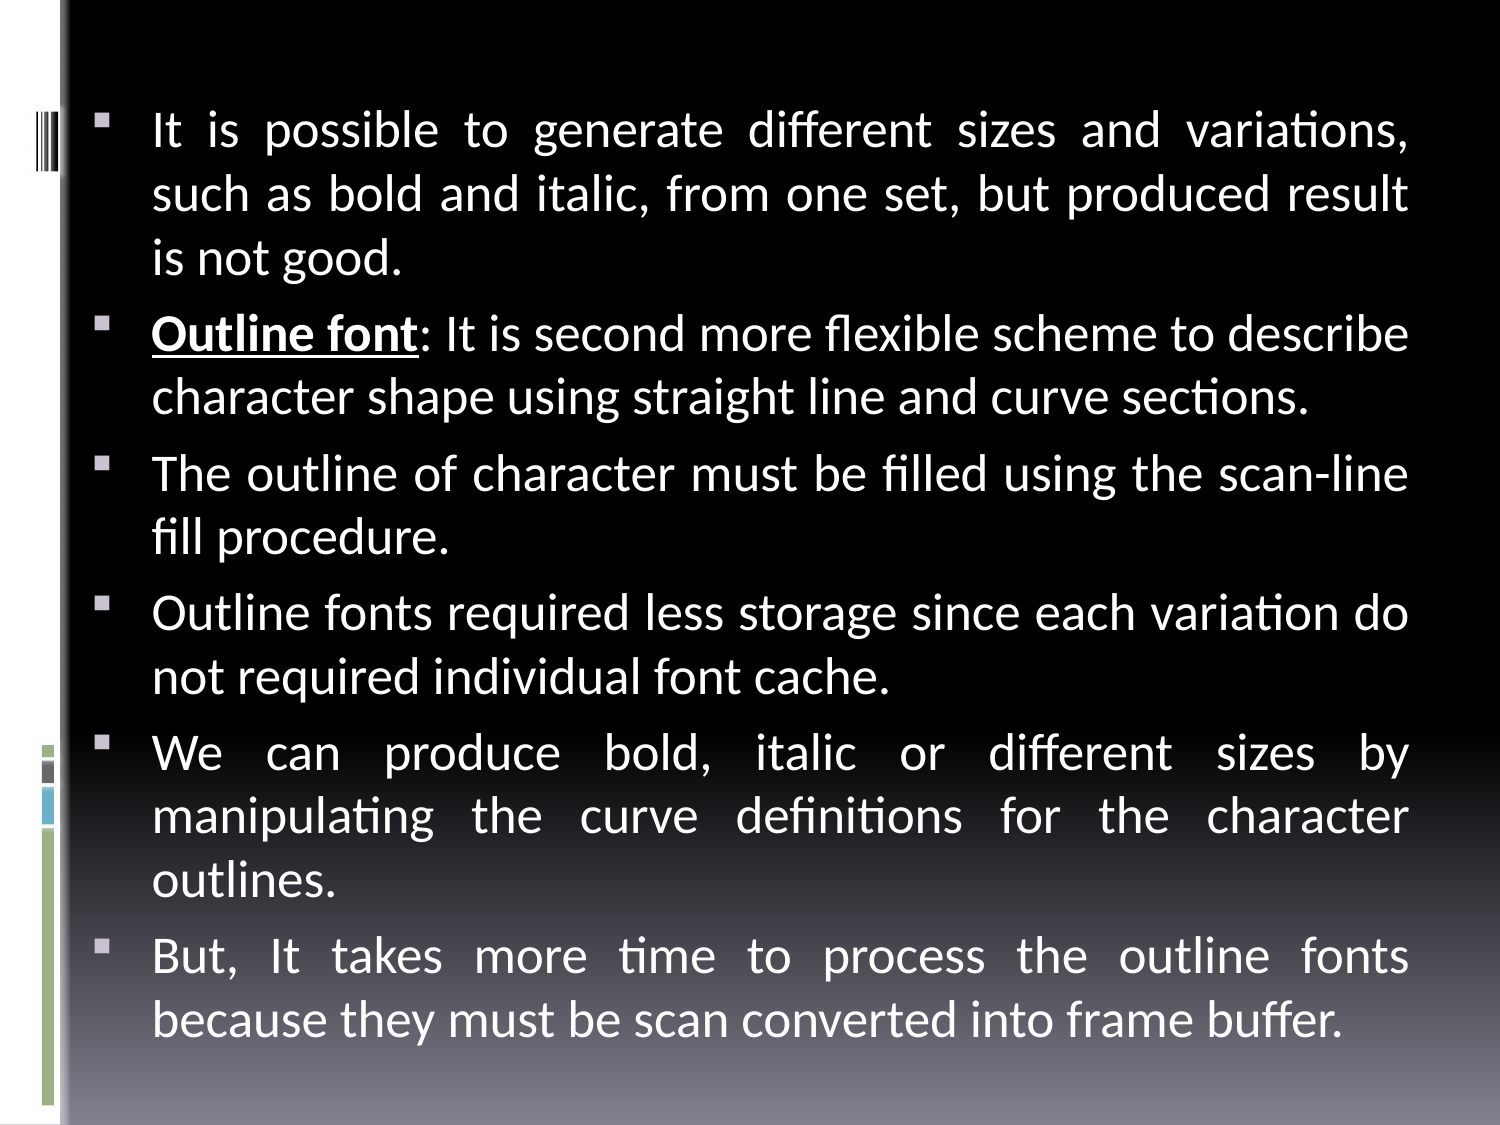

It is possible to generate different sizes and variations, such as bold and italic, from one set, but produced result is not good.
Outline font: It is second more flexible scheme to describe character shape using straight line and curve sections.
The outline of character must be filled using the scan-line fill procedure.
Outline fonts required less storage since each variation do not required individual font cache.
We can produce bold, italic or different sizes by manipulating the curve definitions for the character outlines.
But, It takes more time to process the outline fonts because they must be scan converted into frame buffer.